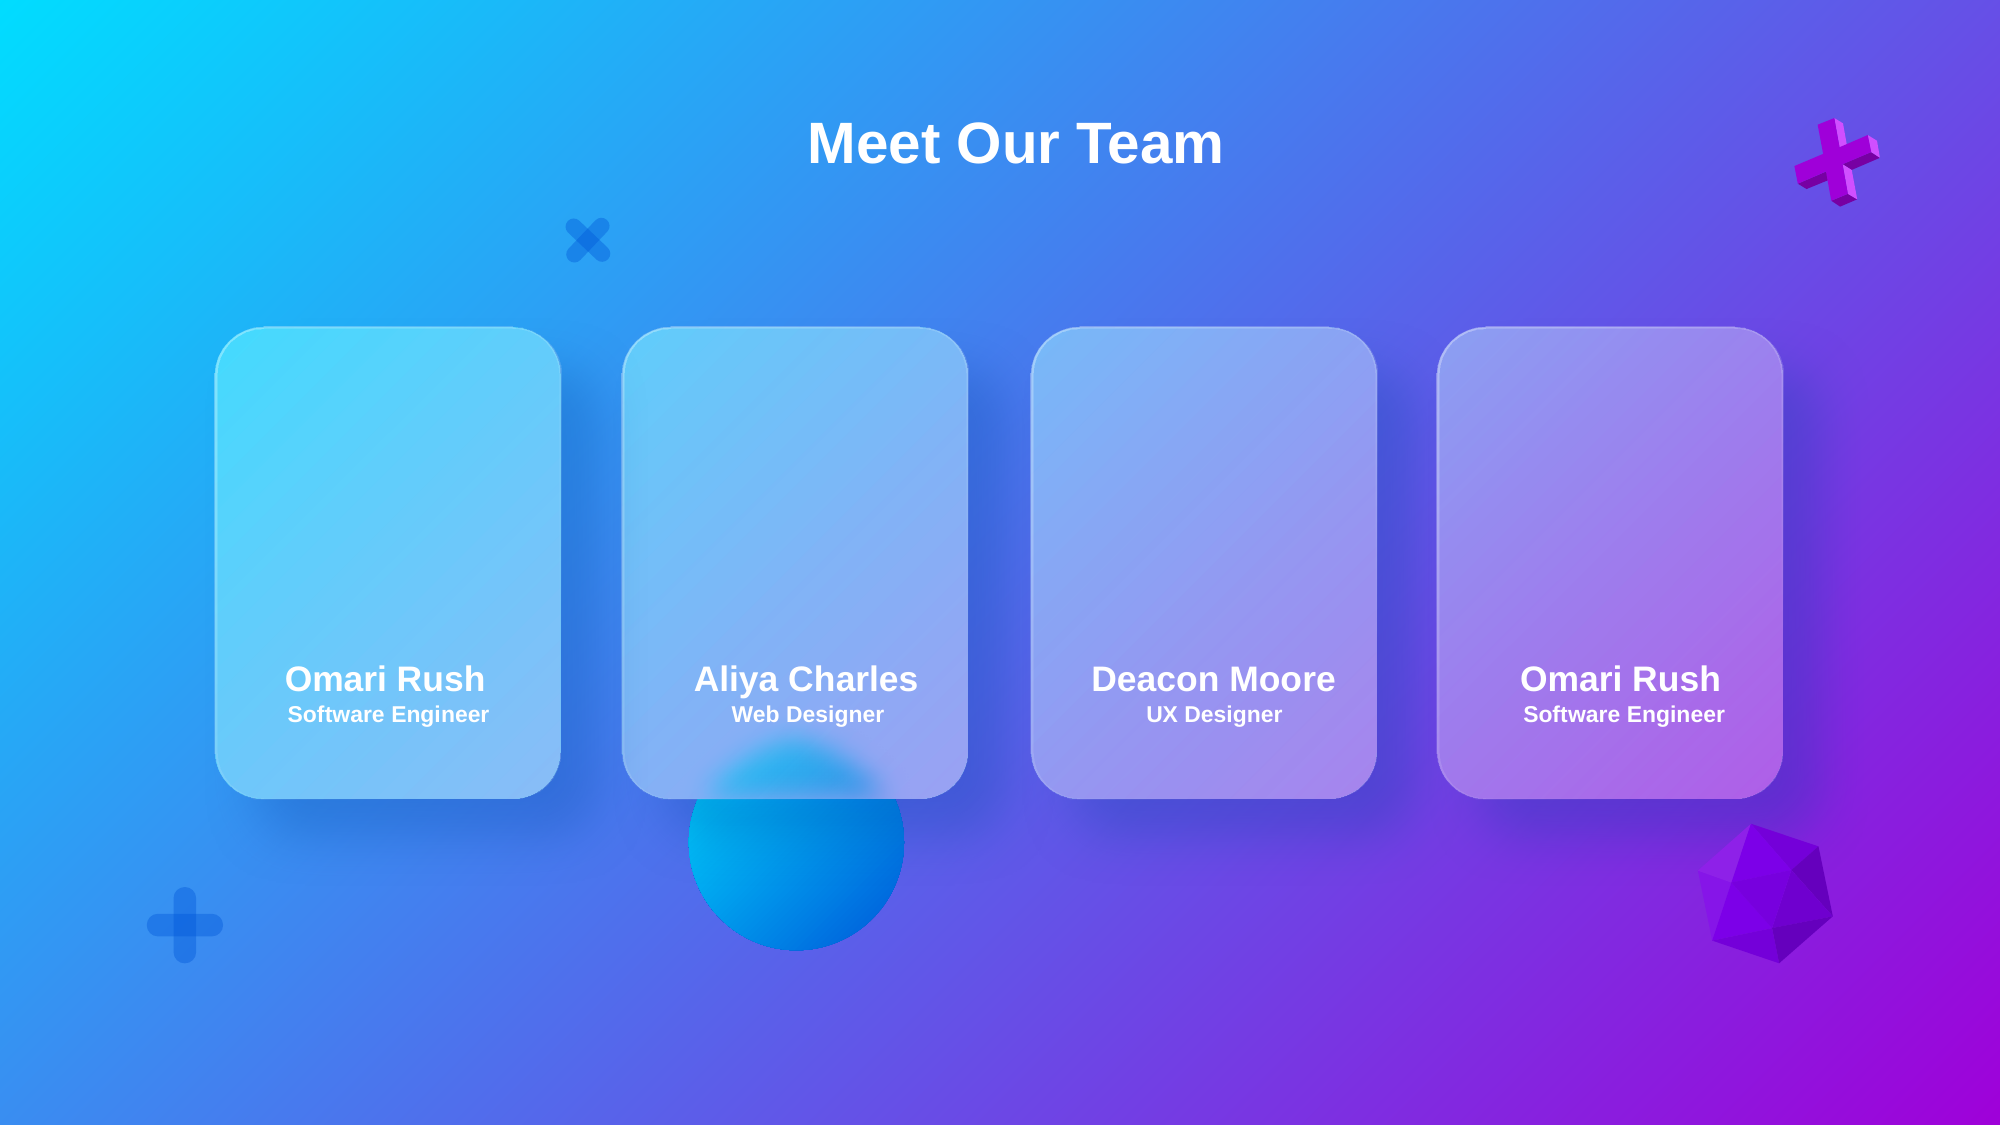

Meet Our Team

Omari Rush
Software Engineer
Aliya Charles
Web Designer
Deacon Moore
UX Designer
Omari Rush
Software Engineer